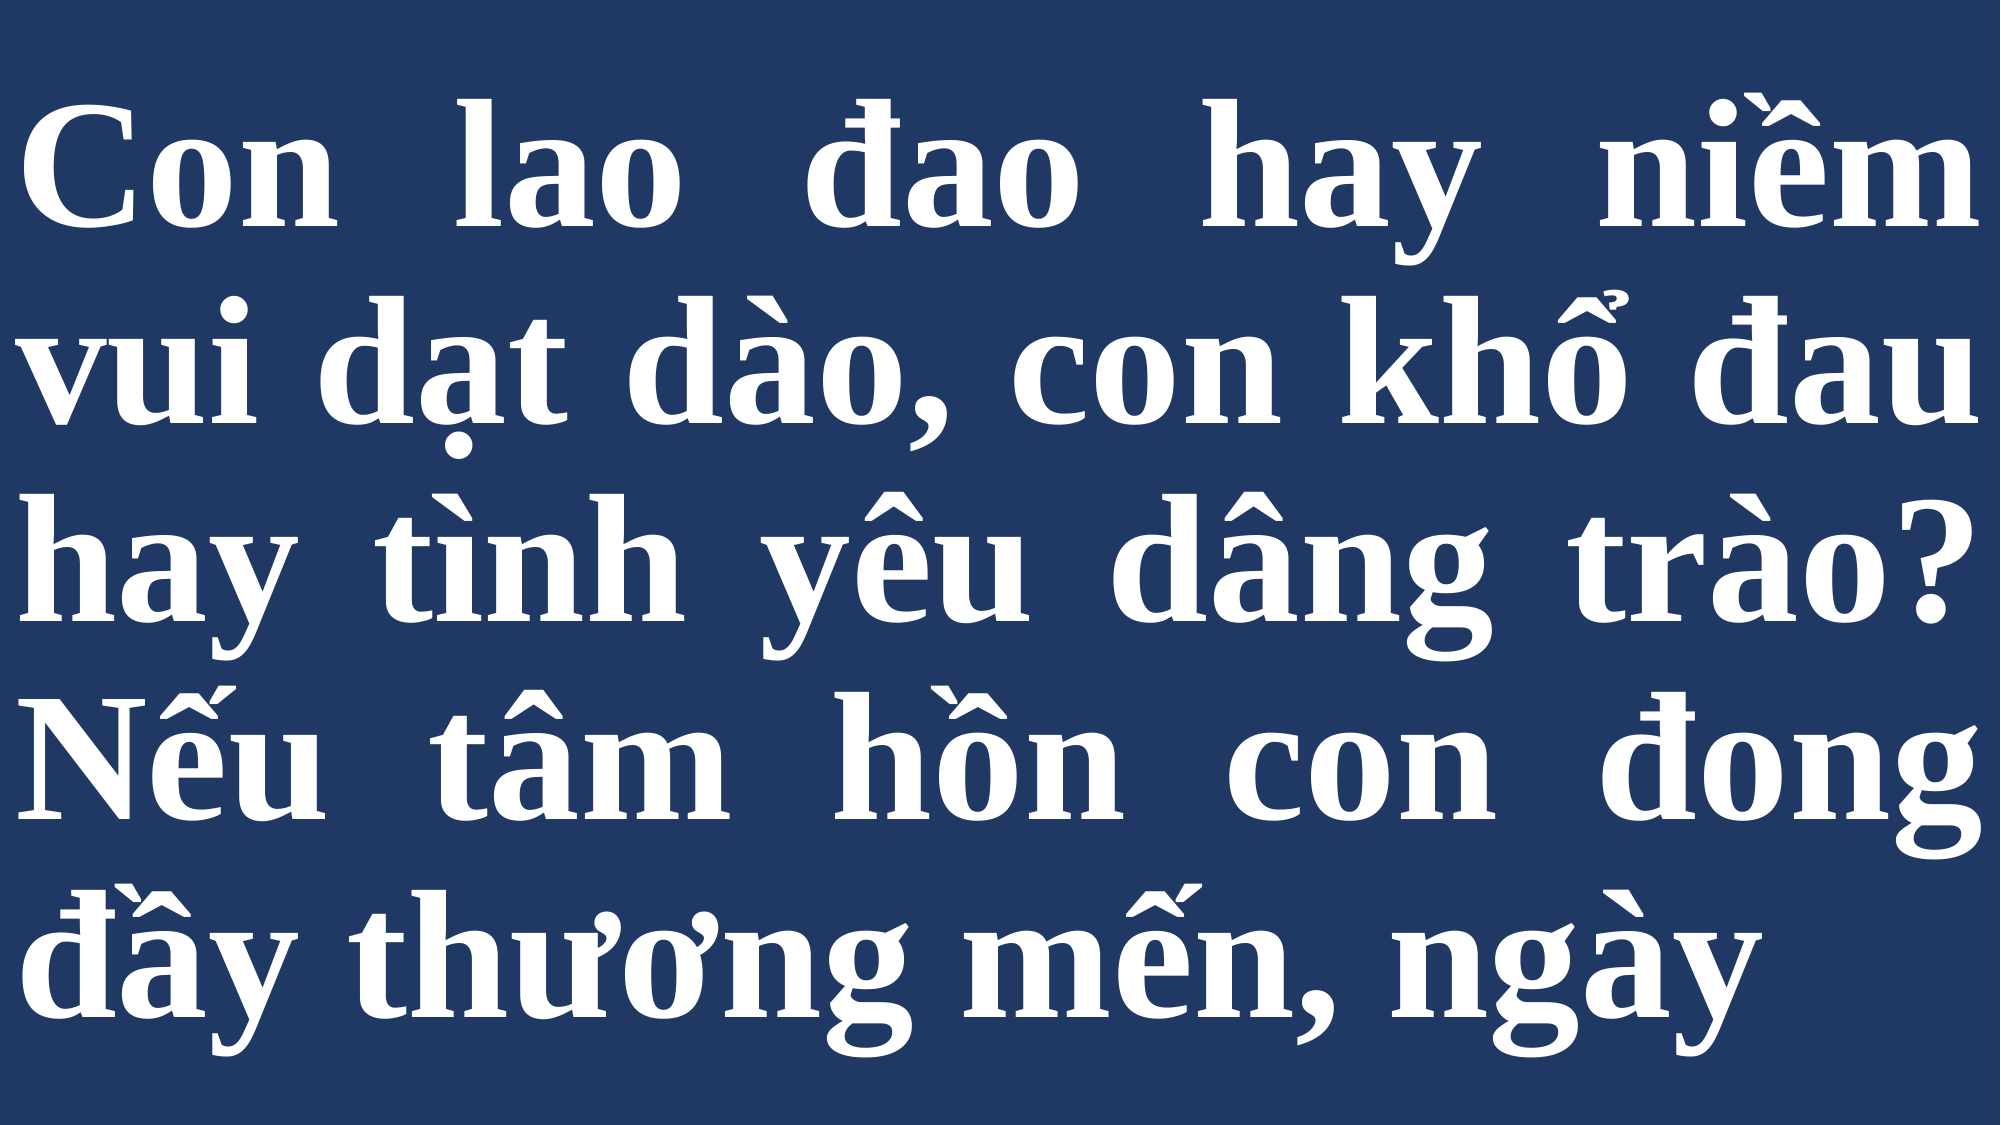

# Con lao đao hay niềm vui dạt dào, con khổ đau hay tình yêu dâng trào? Nếu tâm hồn con đong đầy thương mến, ngày